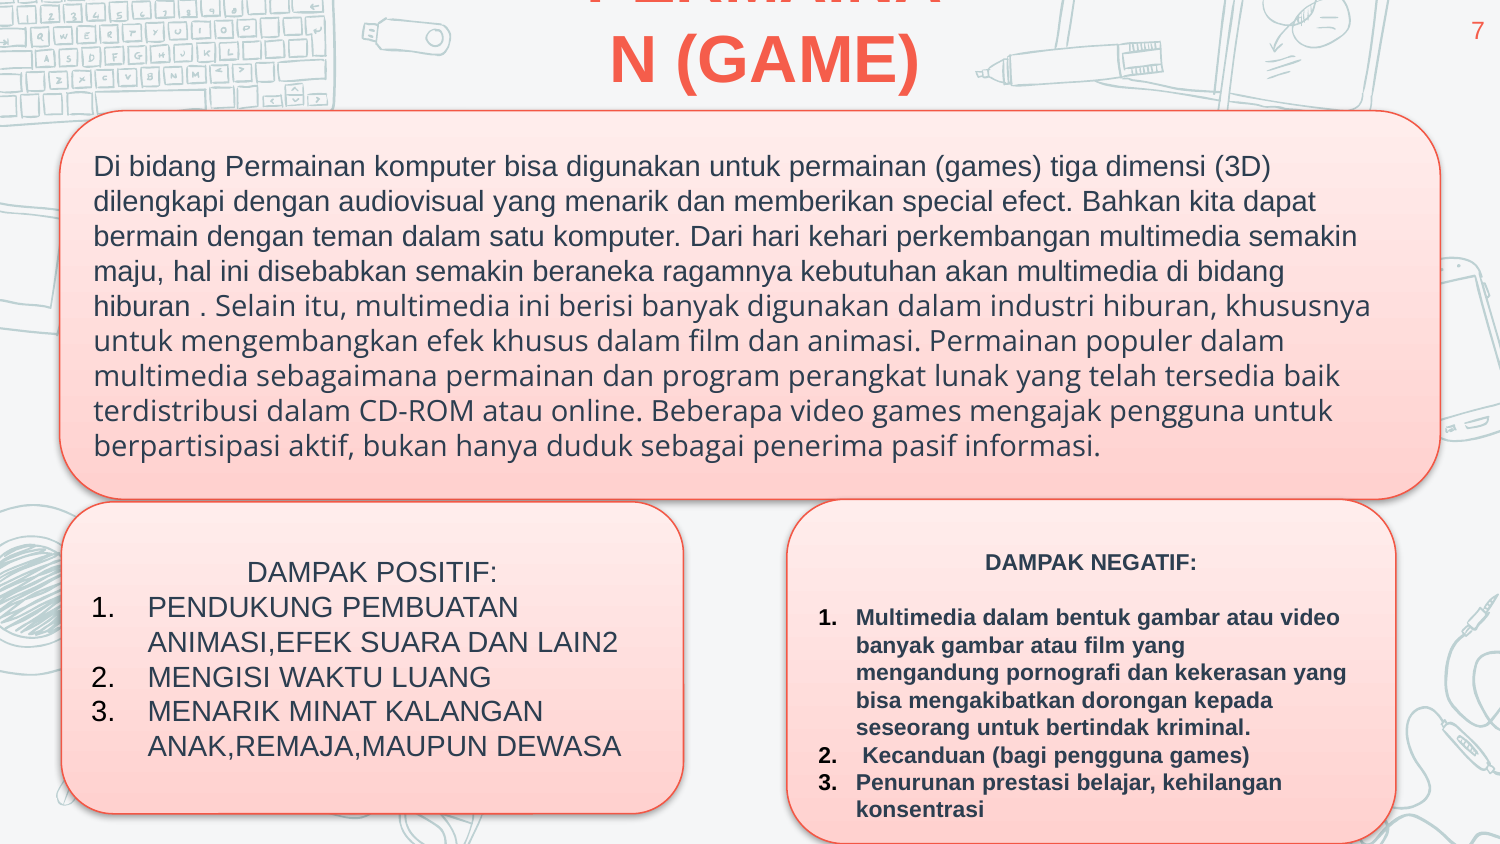

7
# PERMAINAN (GAME)

Di bidang Permainan komputer bisa digunakan untuk permainan (games) tiga dimensi (3D) dilengkapi dengan audiovisual yang menarik dan memberikan special efect. Bahkan kita dapat bermain dengan teman dalam satu komputer. Dari hari kehari perkembangan multimedia semakin maju, hal ini disebabkan semakin beraneka ragamnya kebutuhan akan multimedia di bidang hiburan . Selain itu, multimedia ini berisi banyak digunakan dalam industri hiburan, khususnya untuk mengembangkan efek khusus dalam film dan animasi. Permainan populer dalam multimedia sebagaimana permainan dan program perangkat lunak yang telah tersedia baik terdistribusi dalam CD-ROM atau online. Beberapa video games mengajak pengguna untuk berpartisipasi aktif, bukan hanya duduk sebagai penerima pasif informasi.

DAMPAK NEGATIF:

Multimedia dalam bentuk gambar atau video banyak gambar atau film yang mengandung pornografi dan kekerasan yang bisa mengakibatkan dorongan kepada seseorang untuk bertindak kriminal.
 Kecanduan (bagi pengguna games)
Penurunan prestasi belajar, kehilangan konsentrasi

DAMPAK POSITIF:
PENDUKUNG PEMBUATAN ANIMASI,EFEK SUARA DAN LAIN2
MENGISI WAKTU LUANG
MENARIK MINAT KALANGAN ANAK,REMAJA,MAUPUN DEWASA